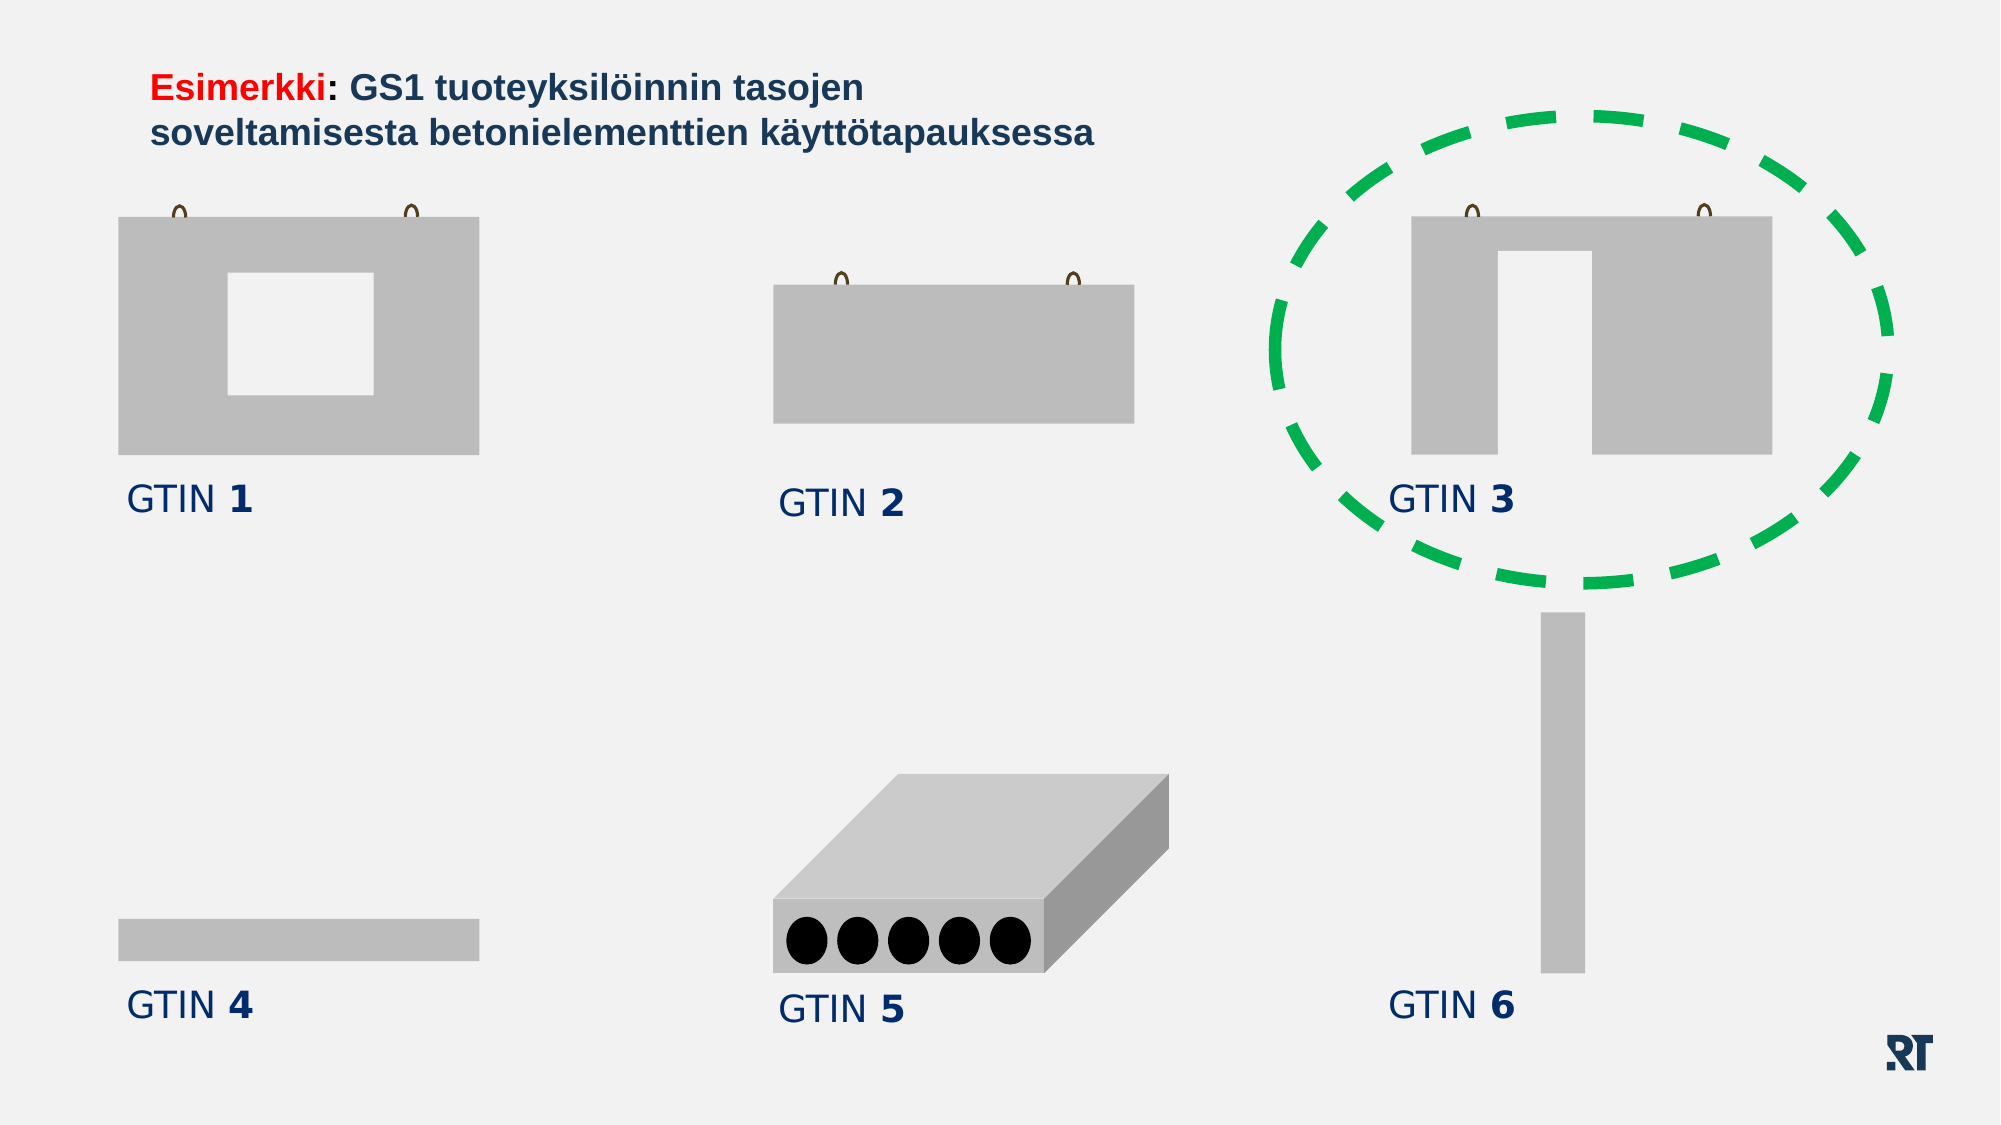

Esimerkki: GS1 tuoteyksilöinnin tasojen soveltamisesta betonielementtien käyttötapauksessa

GTIN 1
GTIN 3
GTIN 2

GTIN 4
GTIN 6
GTIN 5